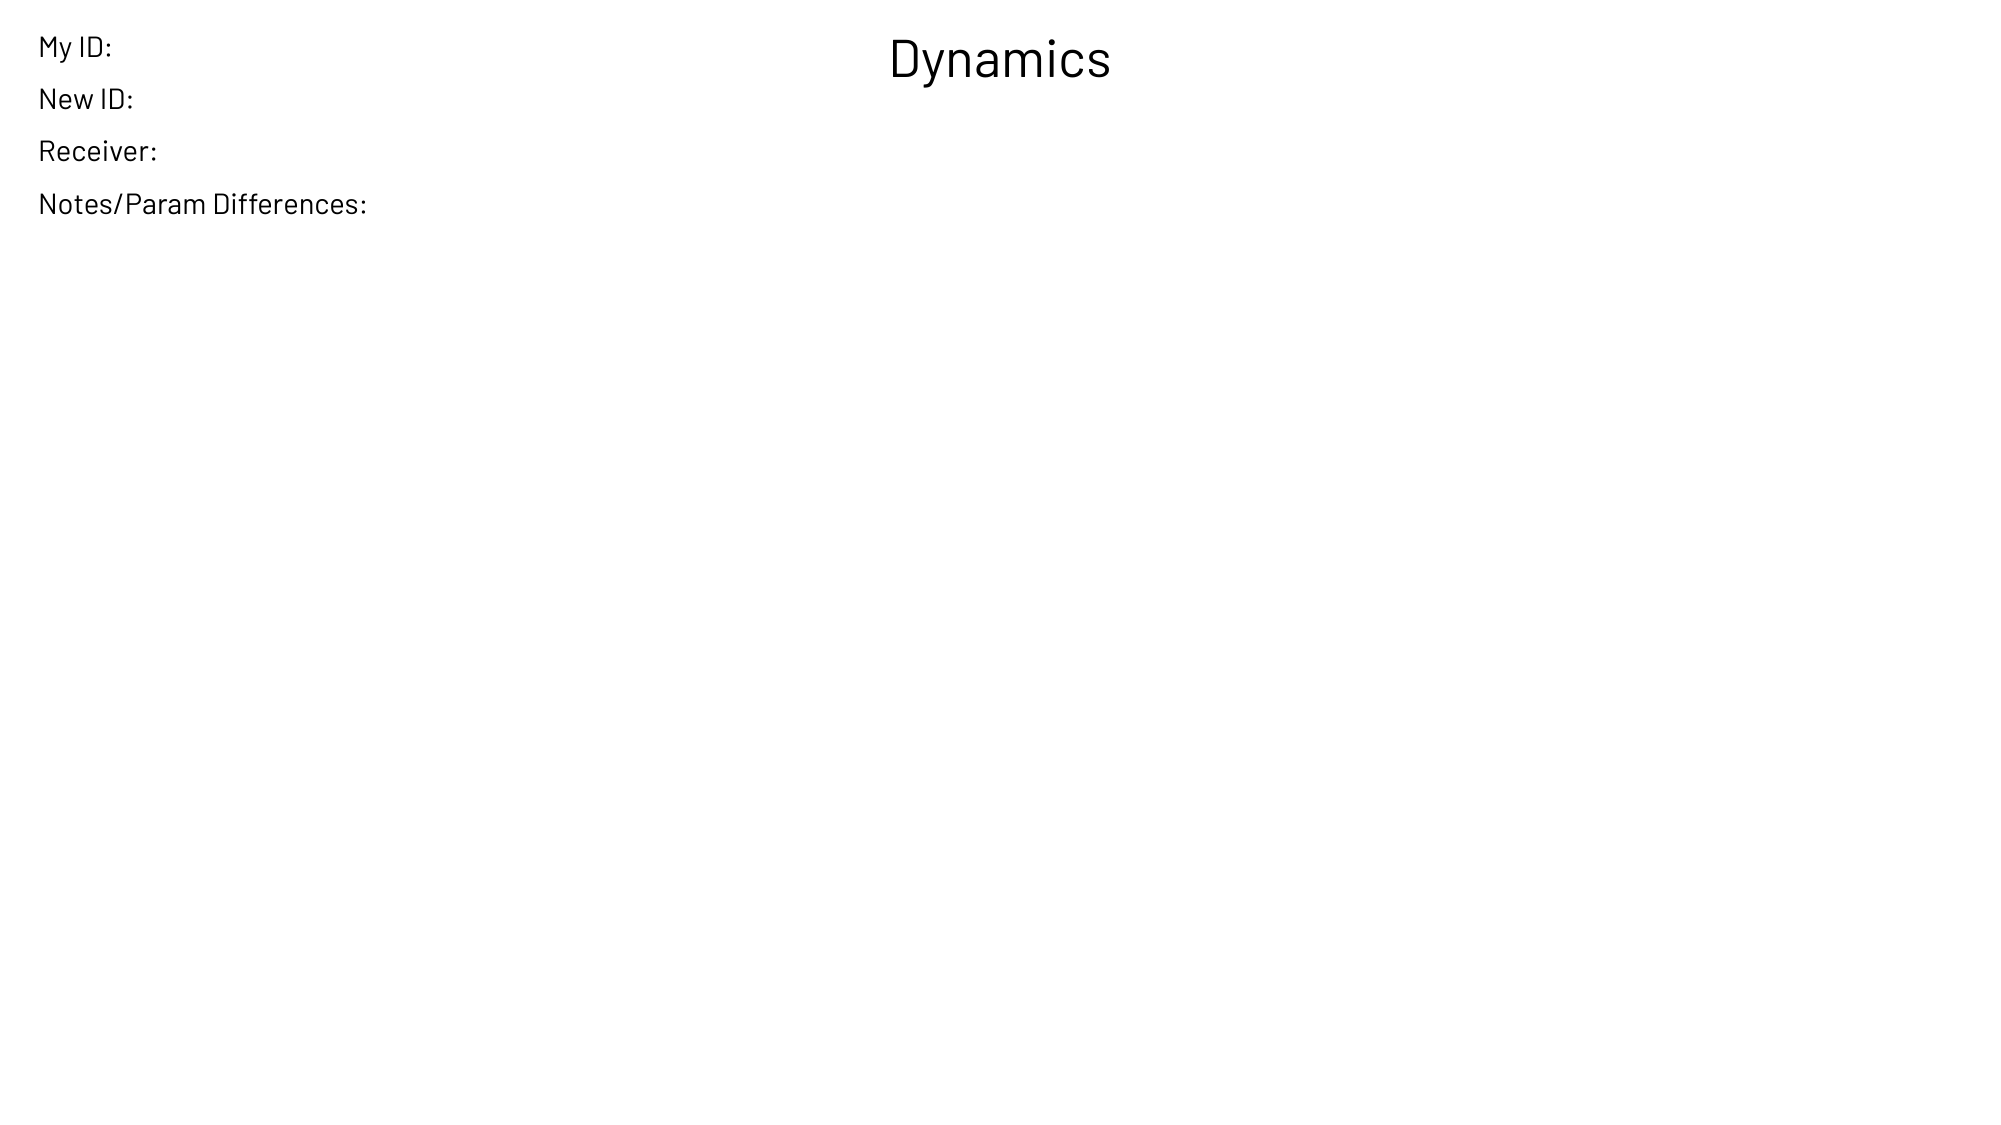

My ID:
New ID:
Receiver:
Notes/Param Differences:

Dynamics